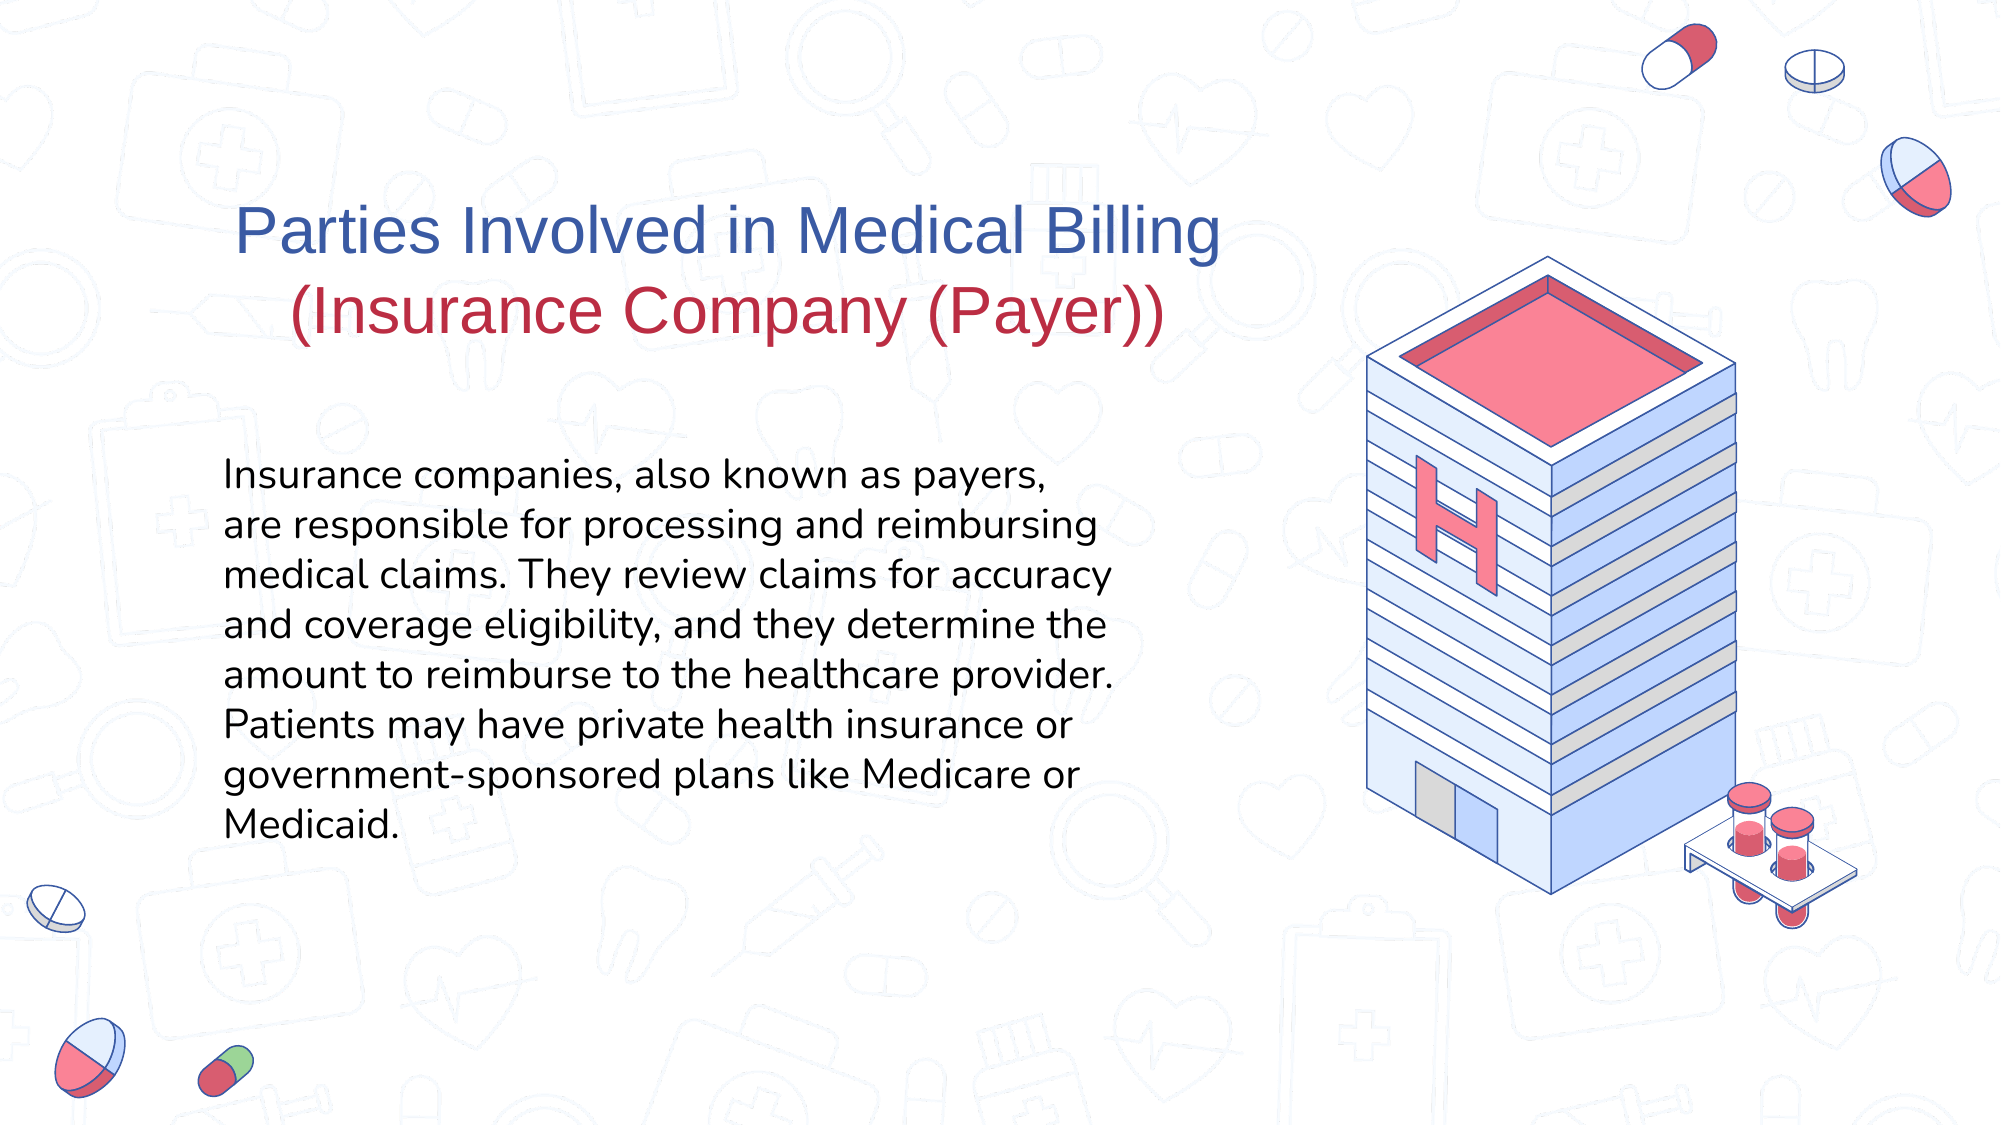

# Parties Involved in Medical Billing (Insurance Company (Payer))

Insurance companies, also known as payers, are responsible for processing and reimbursing medical claims. They review claims for accuracy and coverage eligibility, and they determine the amount to reimburse to the healthcare provider. Patients may have private health insurance or government-sponsored plans like Medicare or Medicaid.